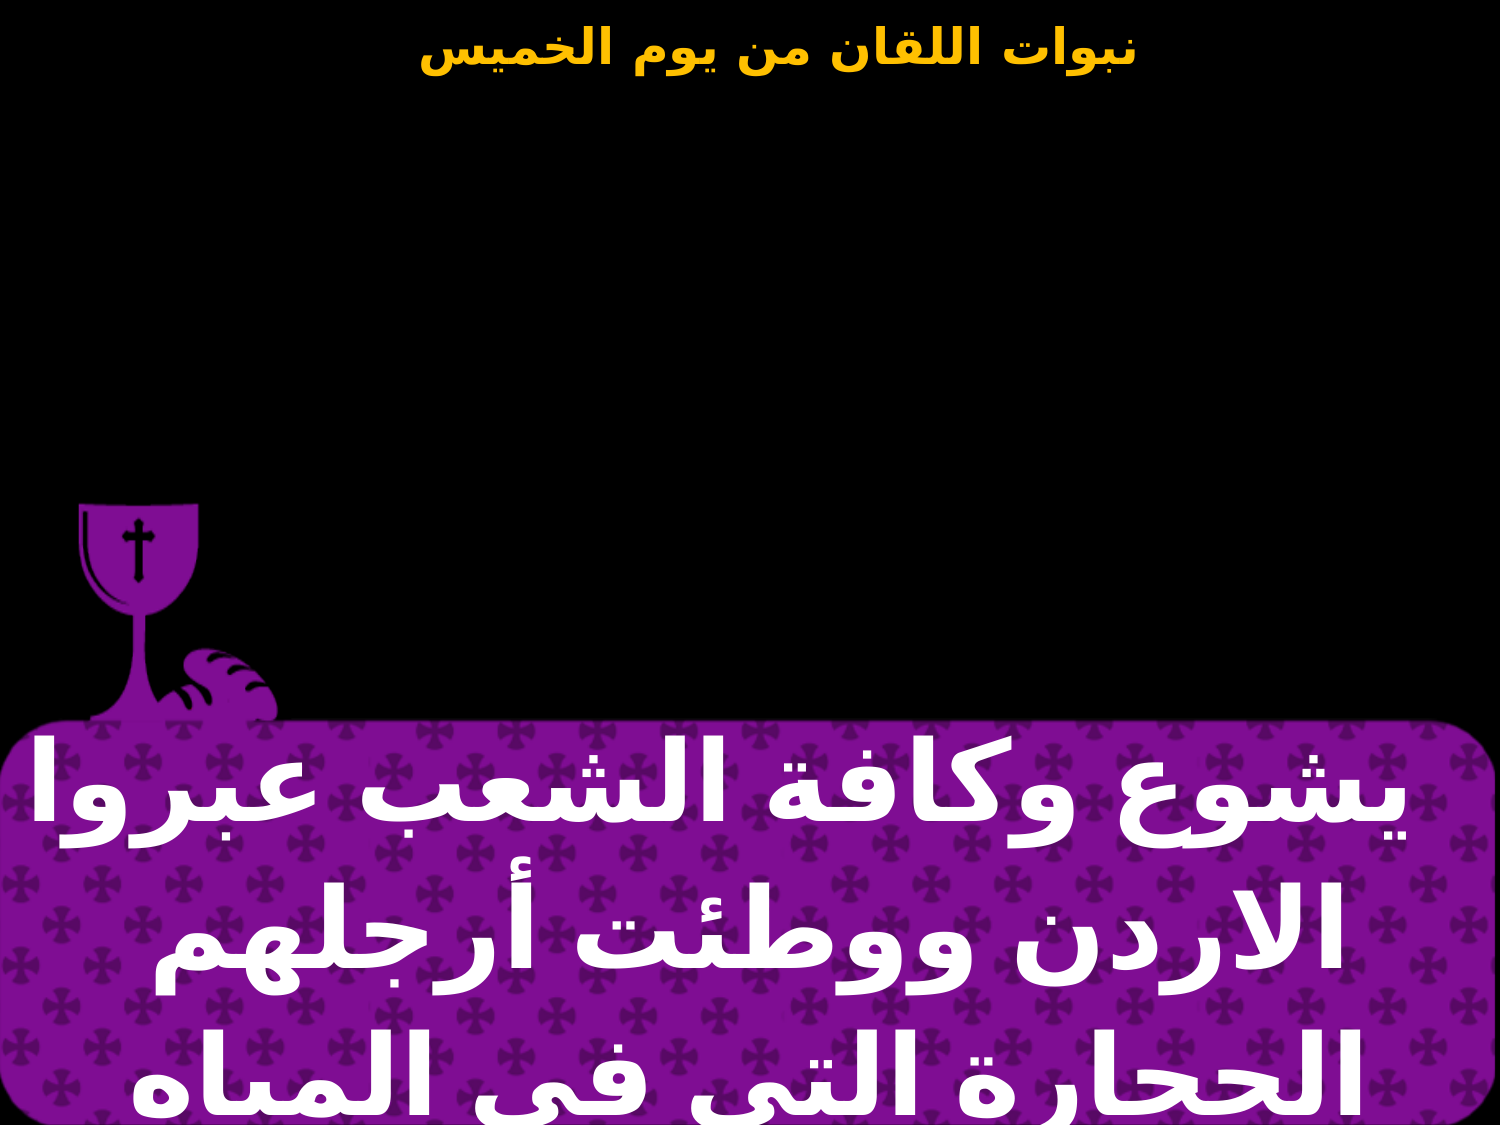

| يشوع وكافة الشعب عبروا الاردن ووطئت أرجلهم الحجارة التى فى المياه |
| --- |